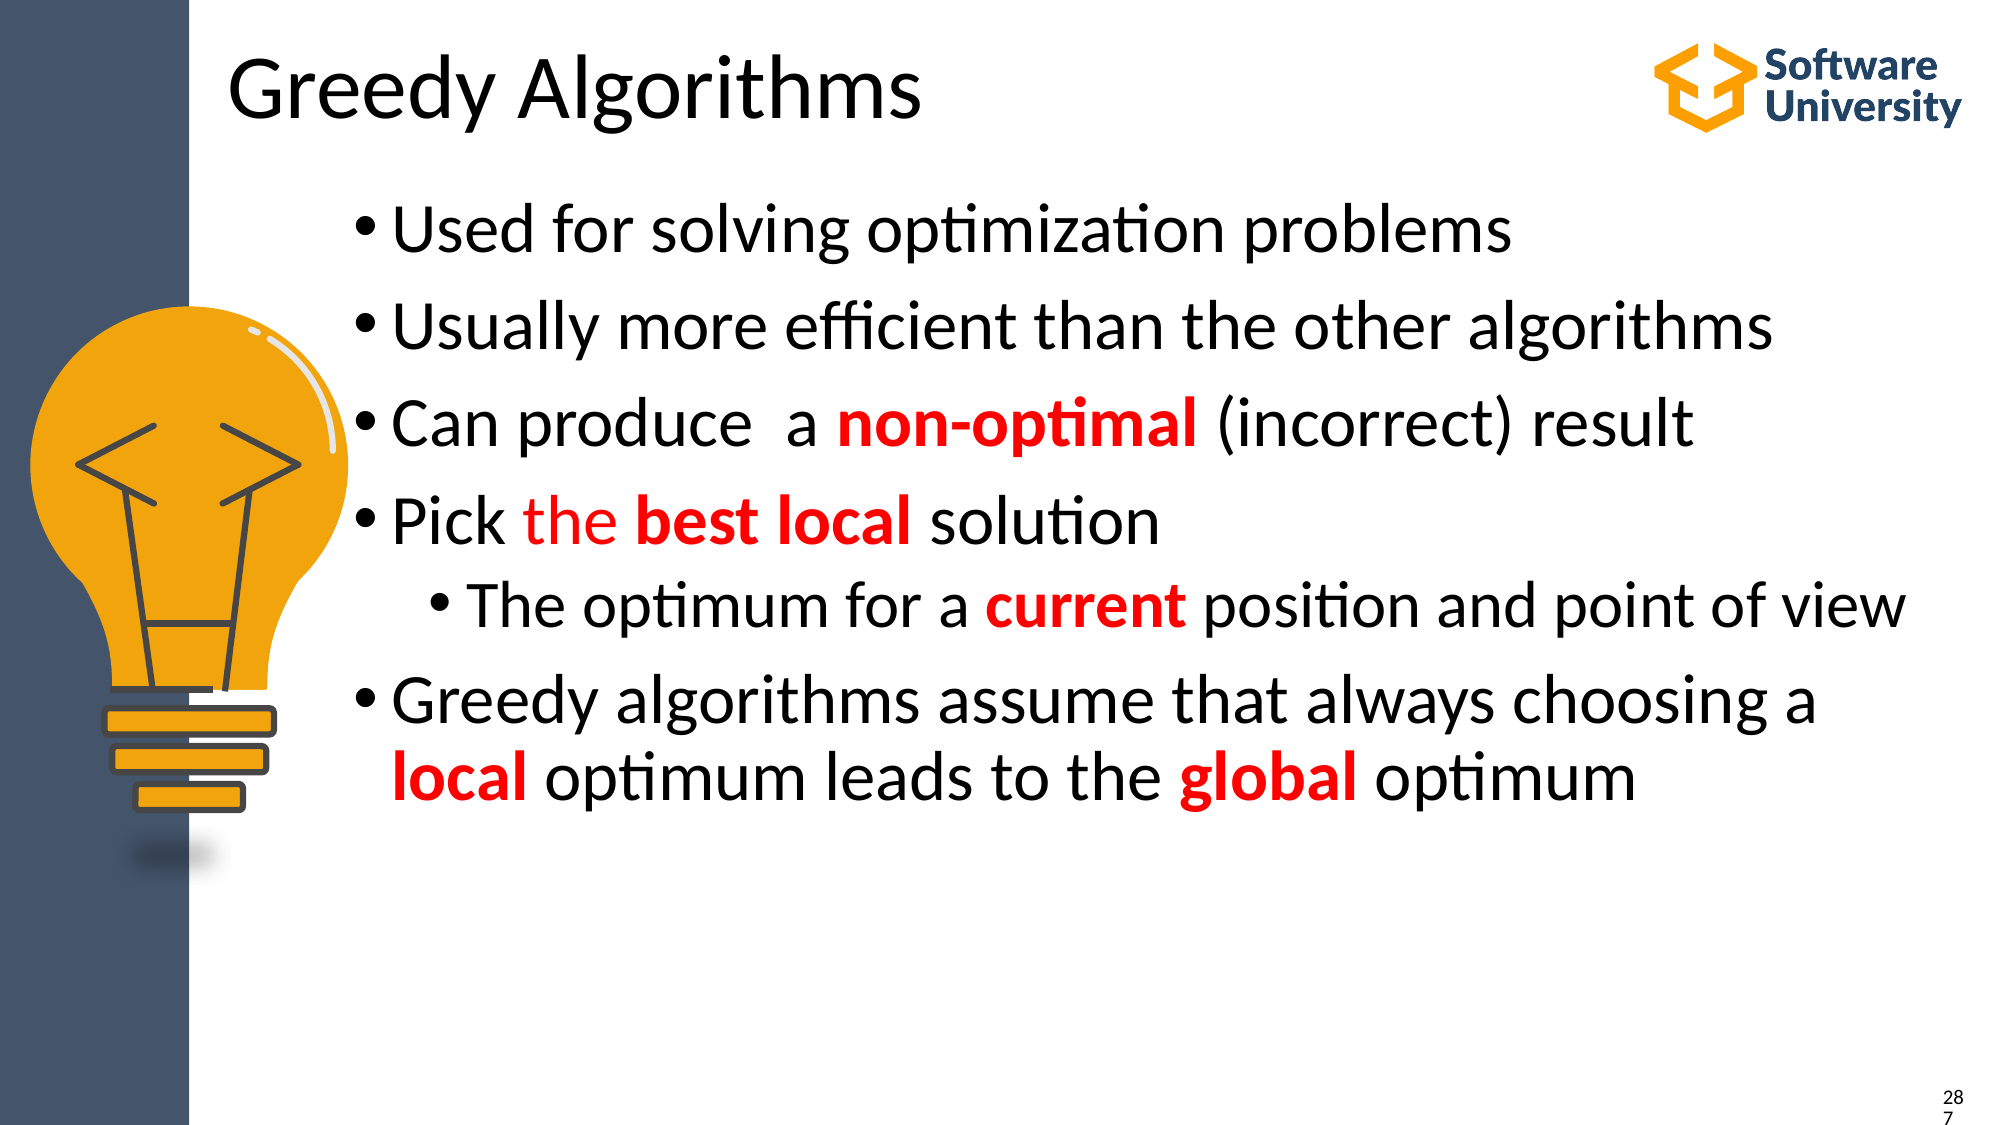

# Greedy Algorithms
Used for solving optimization problems
Usually more efficient than the other algorithms
Can produce  a non-optimal (incorrect) result
Pick the best local solution
The optimum for a current position and point of view
Greedy algorithms assume that always choosing a
local optimum leads to the global optimum
287